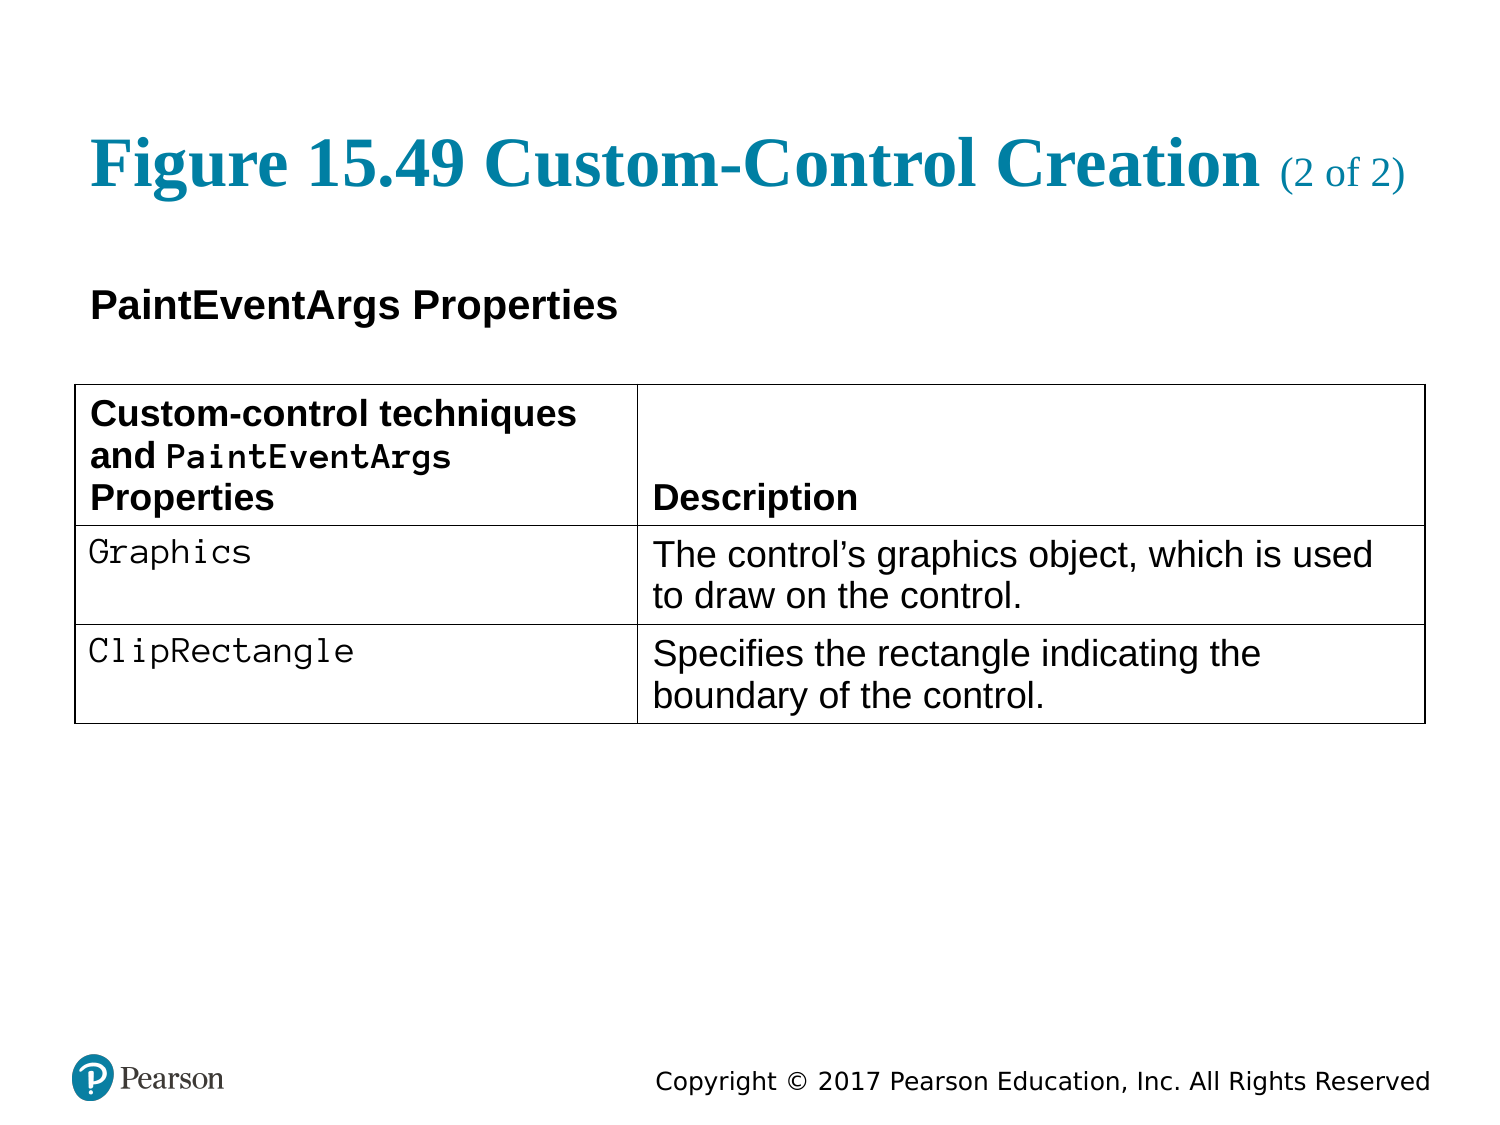

# Figure 15.49 Custom-Control Creation (2 of 2)
PaintEventArgs Properties
| Custom-control techniques and PaintEventArgs Properties | Description |
| --- | --- |
| Graphics | The control’s graphics object, which is used to draw on the control. |
| ClipRectangle | Specifies the rectangle indicating the boundary of the control. |